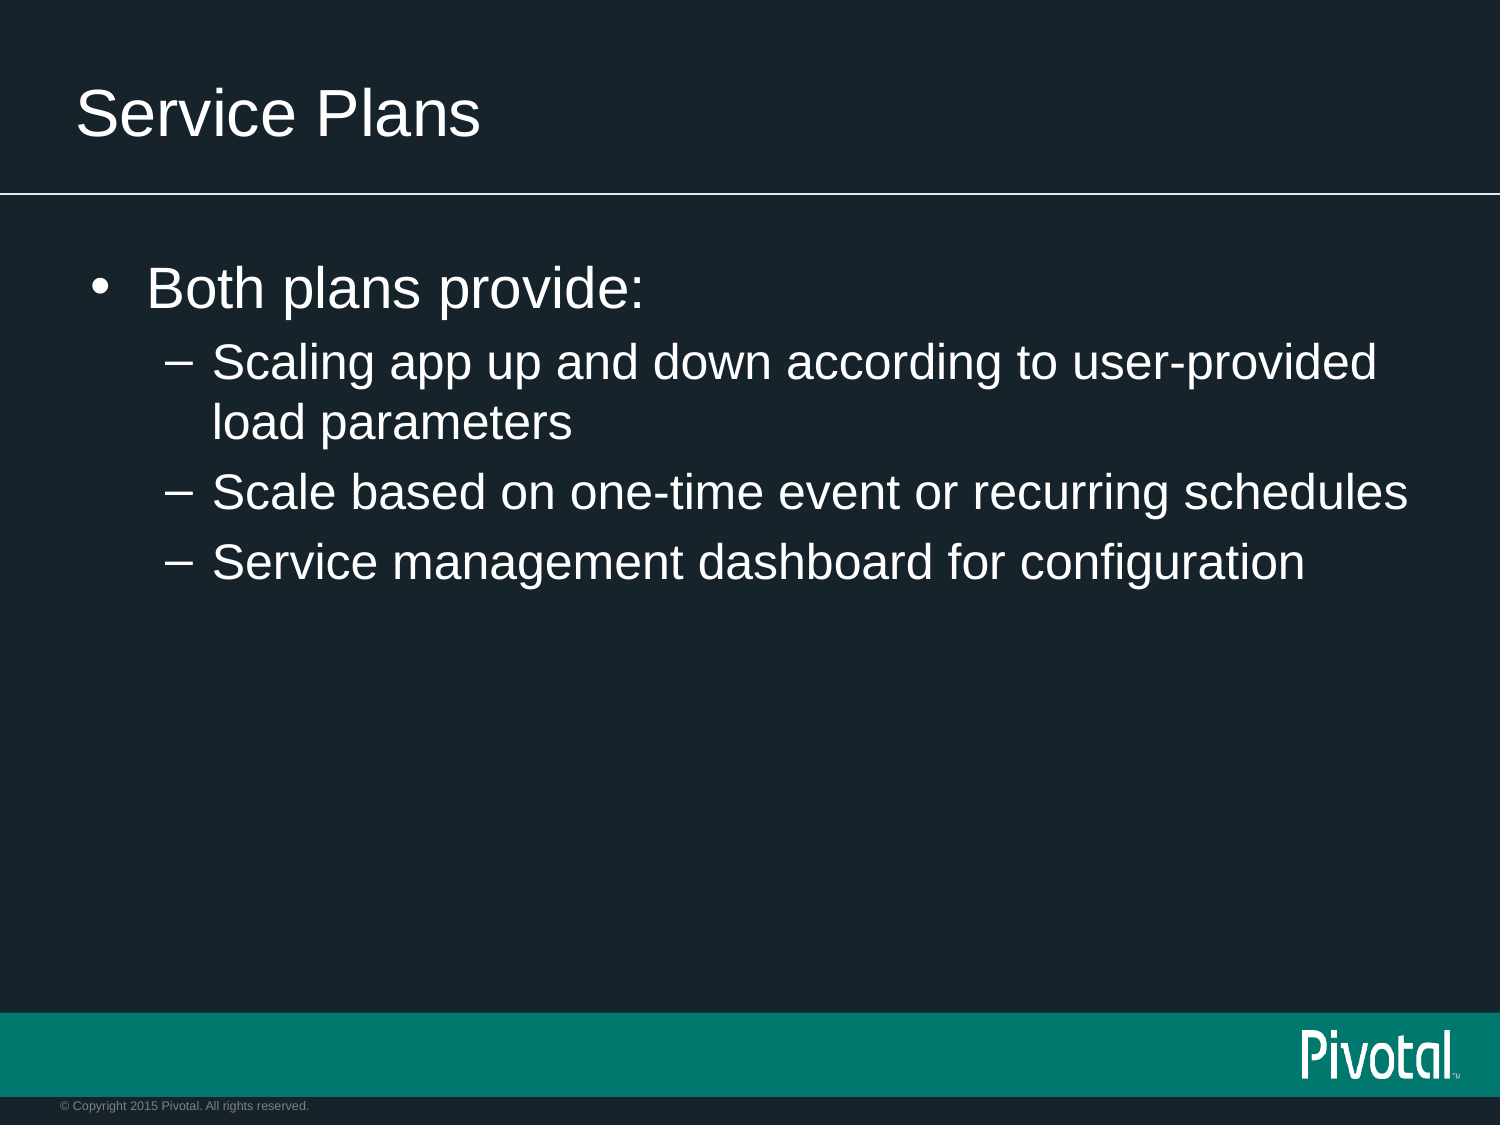

# Service Plans
Both plans provide:
Scaling app up and down according to user-provided load parameters
Scale based on one-time event or recurring schedules
Service management dashboard for configuration